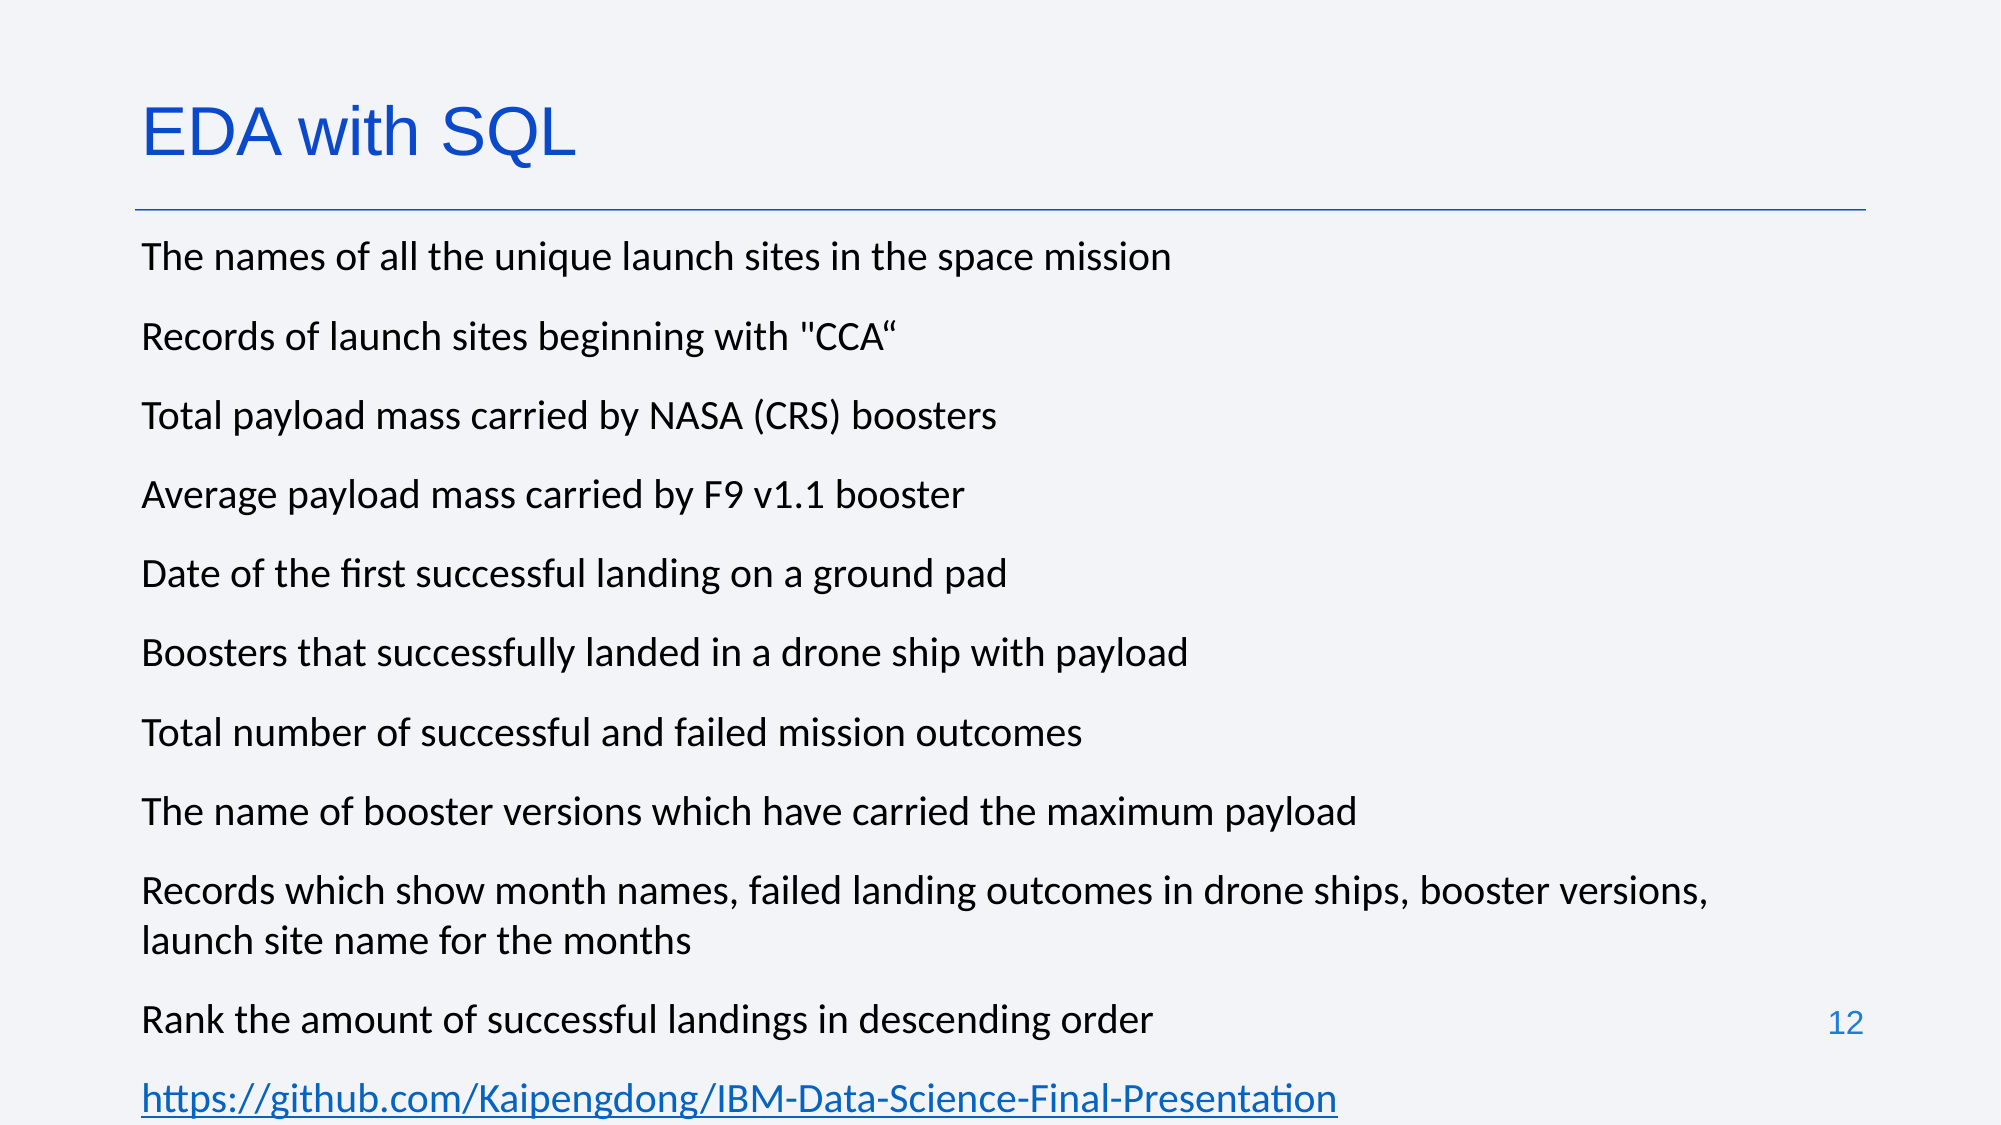

EDA with SQL
The names of all the unique launch sites in the space mission
Records of launch sites beginning with "CCA“
Total payload mass carried by NASA (CRS) boosters
Average payload mass carried by F9 v1.1 booster
Date of the first successful landing on a ground pad
Boosters that successfully landed in a drone ship with payload
Total number of successful and failed mission outcomes
The name of booster versions which have carried the maximum payload
Records which show month names, failed landing outcomes in drone ships, booster versions, launch site name for the months
Rank the amount of successful landings in descending order
https://github.com/Kaipengdong/IBM-Data-Science-Final-Presentation

12